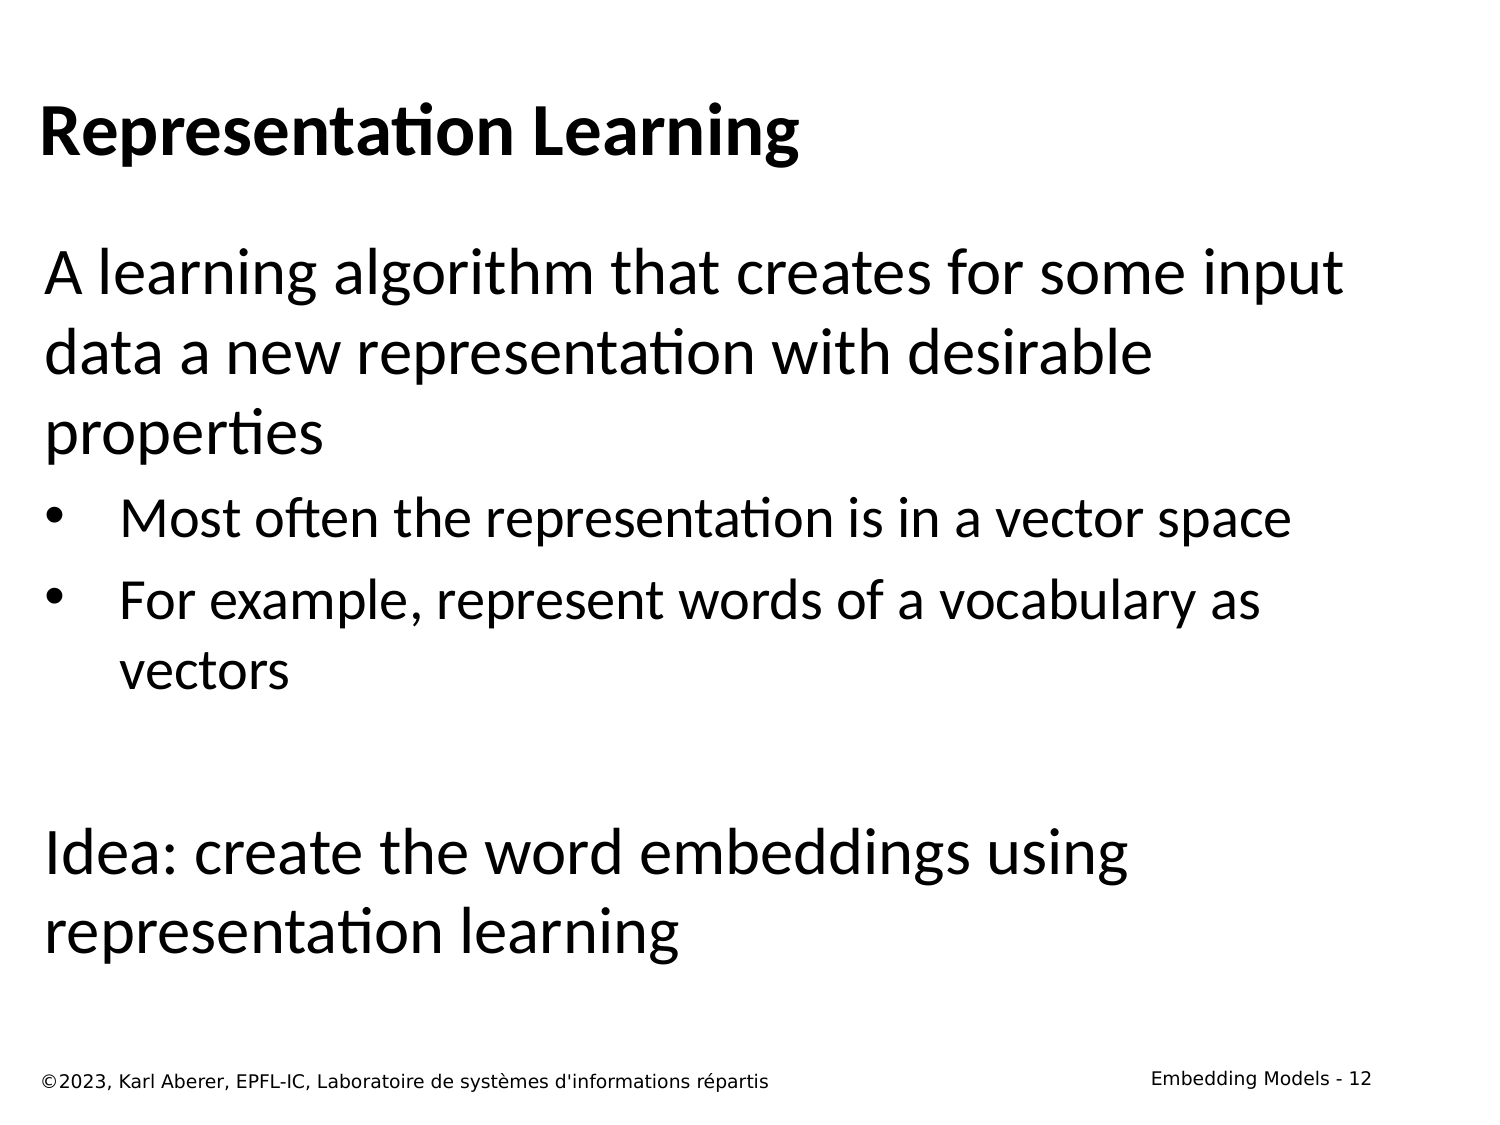

# Representation Learning
A learning algorithm that creates for some input data a new representation with desirable properties
Most often the representation is in a vector space
For example, represent words of a vocabulary as vectors

Idea: create the word embeddings using representation learning

©2023, Karl Aberer, EPFL-IC, Laboratoire de systèmes d'informations répartis